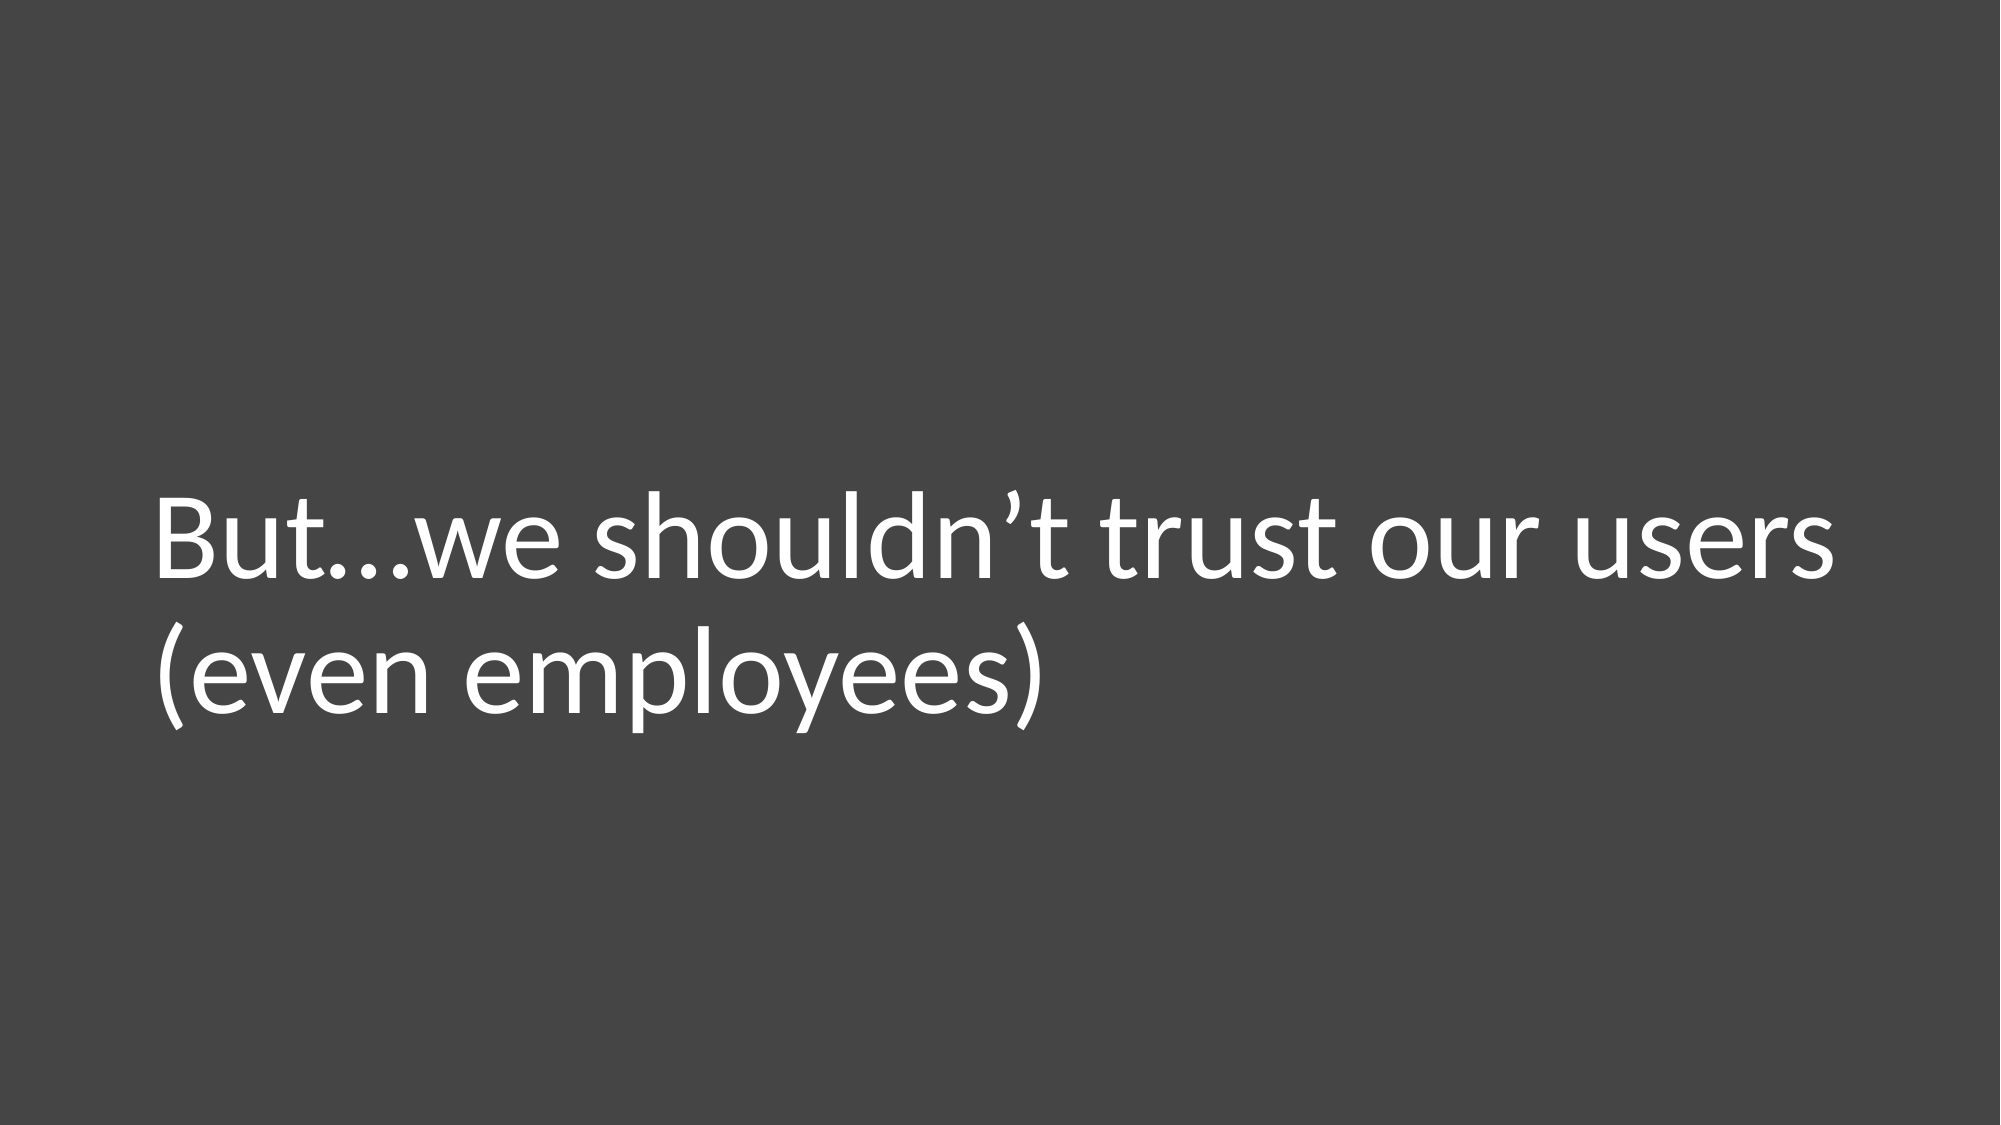

# But…we shouldn’t trust our users (even employees)